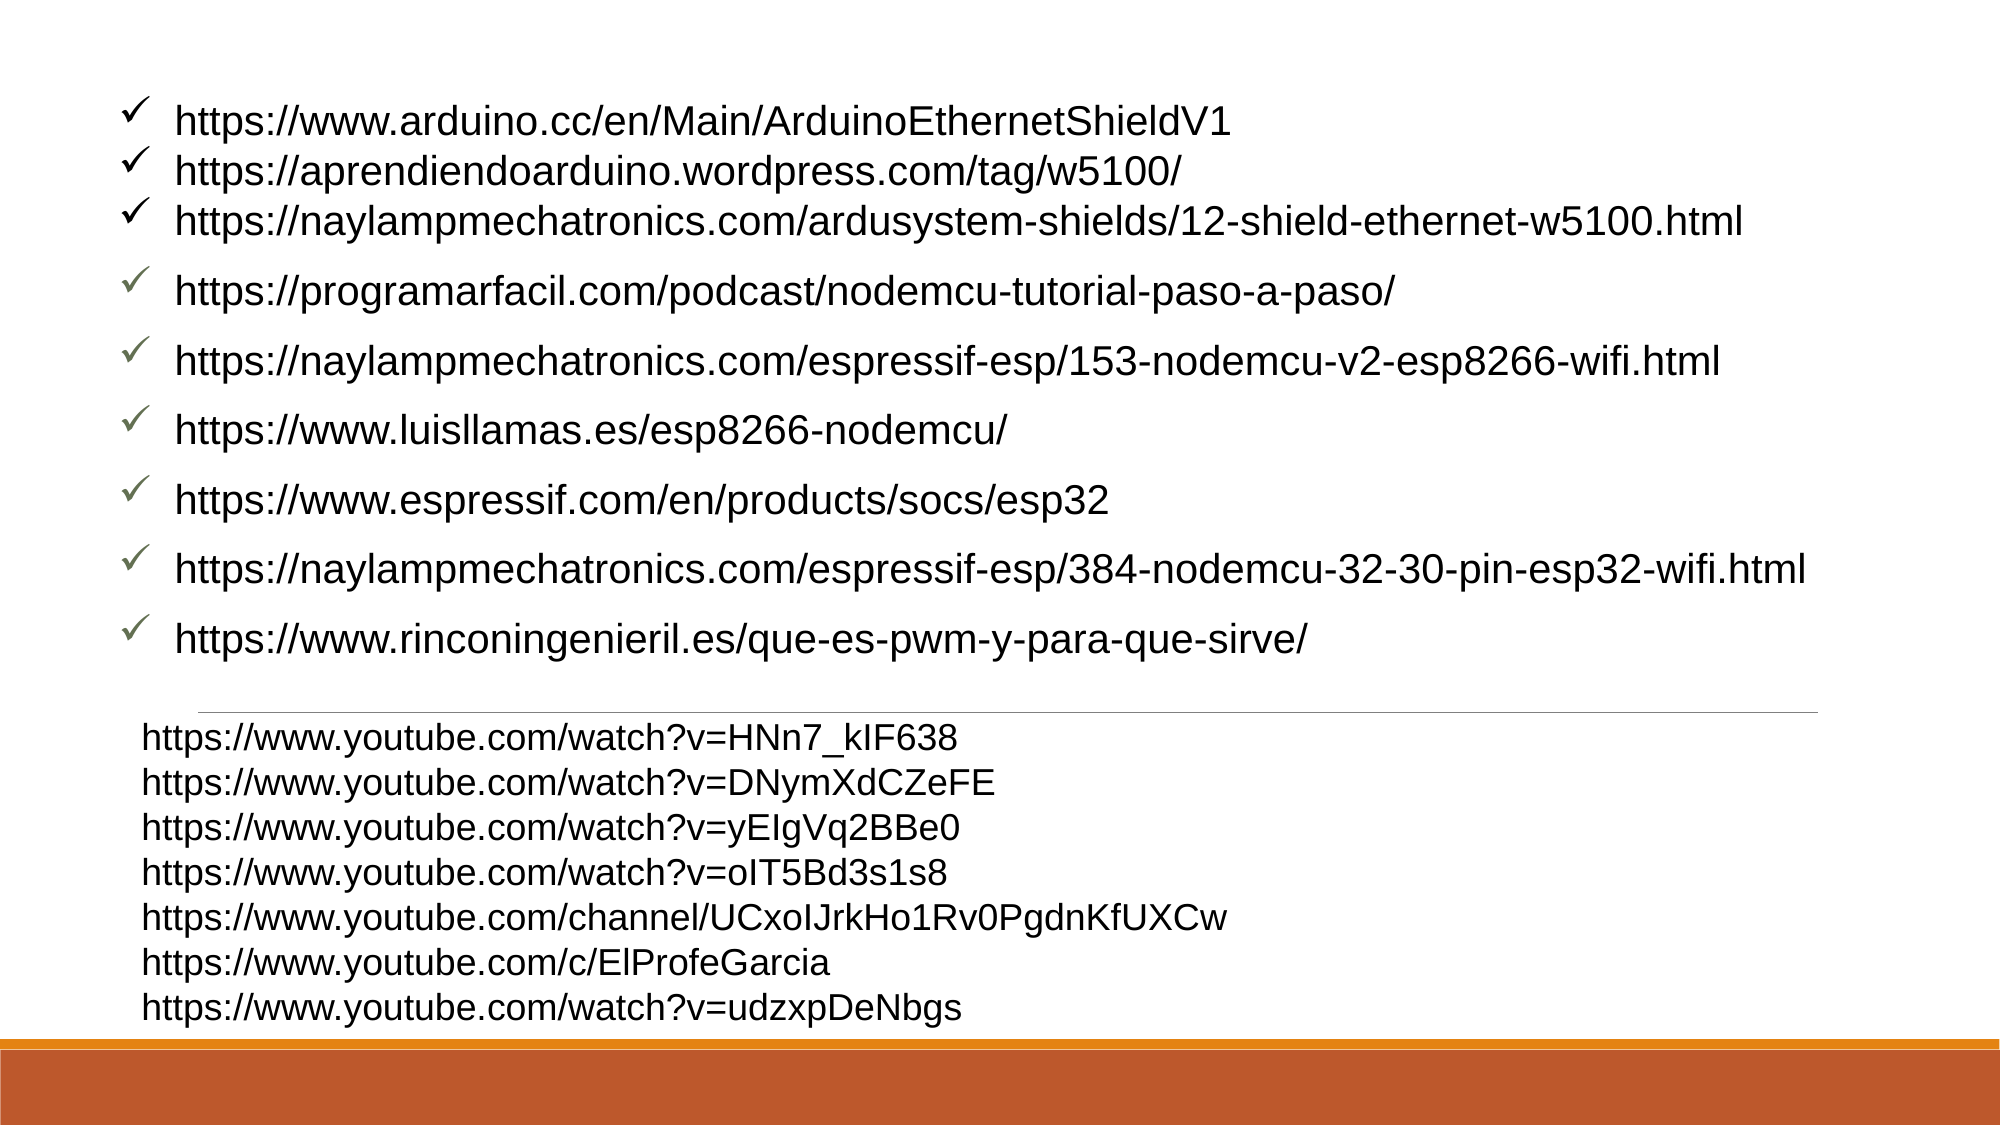

https://www.arduino.cc/en/Main/ArduinoEthernetShieldV1
https://aprendiendoarduino.wordpress.com/tag/w5100/
https://naylampmechatronics.com/ardusystem-shields/12-shield-ethernet-w5100.html
https://programarfacil.com/podcast/nodemcu-tutorial-paso-a-paso/
https://naylampmechatronics.com/espressif-esp/153-nodemcu-v2-esp8266-wifi.html
https://www.luisllamas.es/esp8266-nodemcu/
https://www.espressif.com/en/products/socs/esp32
https://naylampmechatronics.com/espressif-esp/384-nodemcu-32-30-pin-esp32-wifi.html
https://www.rinconingenieril.es/que-es-pwm-y-para-que-sirve/

https://www.youtube.com/watch?v=HNn7_kIF638
https://www.youtube.com/watch?v=DNymXdCZeFE
https://www.youtube.com/watch?v=yEIgVq2BBe0
https://www.youtube.com/watch?v=oIT5Bd3s1s8
https://www.youtube.com/channel/UCxoIJrkHo1Rv0PgdnKfUXCw
https://www.youtube.com/c/ElProfeGarcia
https://www.youtube.com/watch?v=udzxpDeNbgs